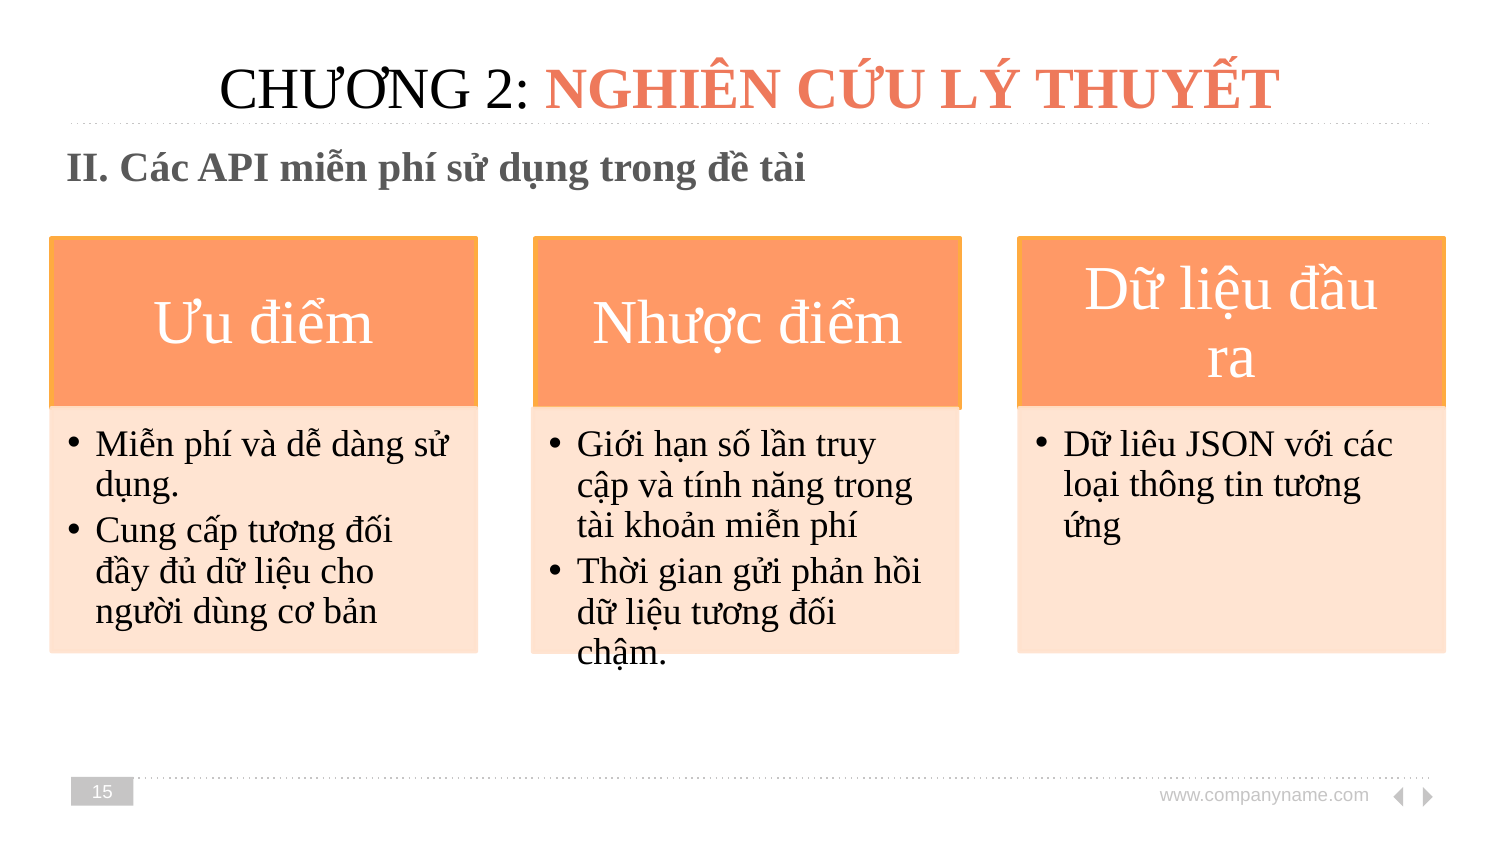

# CHƯƠNG 2: NGHIÊN CỨU LÝ THUYẾT
II. Các API miễn phí sử dụng trong đề tài
Ưu điểm
Miễn phí và dễ dàng sử dụng.
Cung cấp tương đối đầy đủ dữ liệu cho người dùng cơ bản
Nhược điểm
Giới hạn số lần truy cập và tính năng trong tài khoản miễn phí
Thời gian gửi phản hồi dữ liệu tương đối chậm.
Dữ liệu đầu ra
Dữ liêu JSON với các loại thông tin tương ứng
15